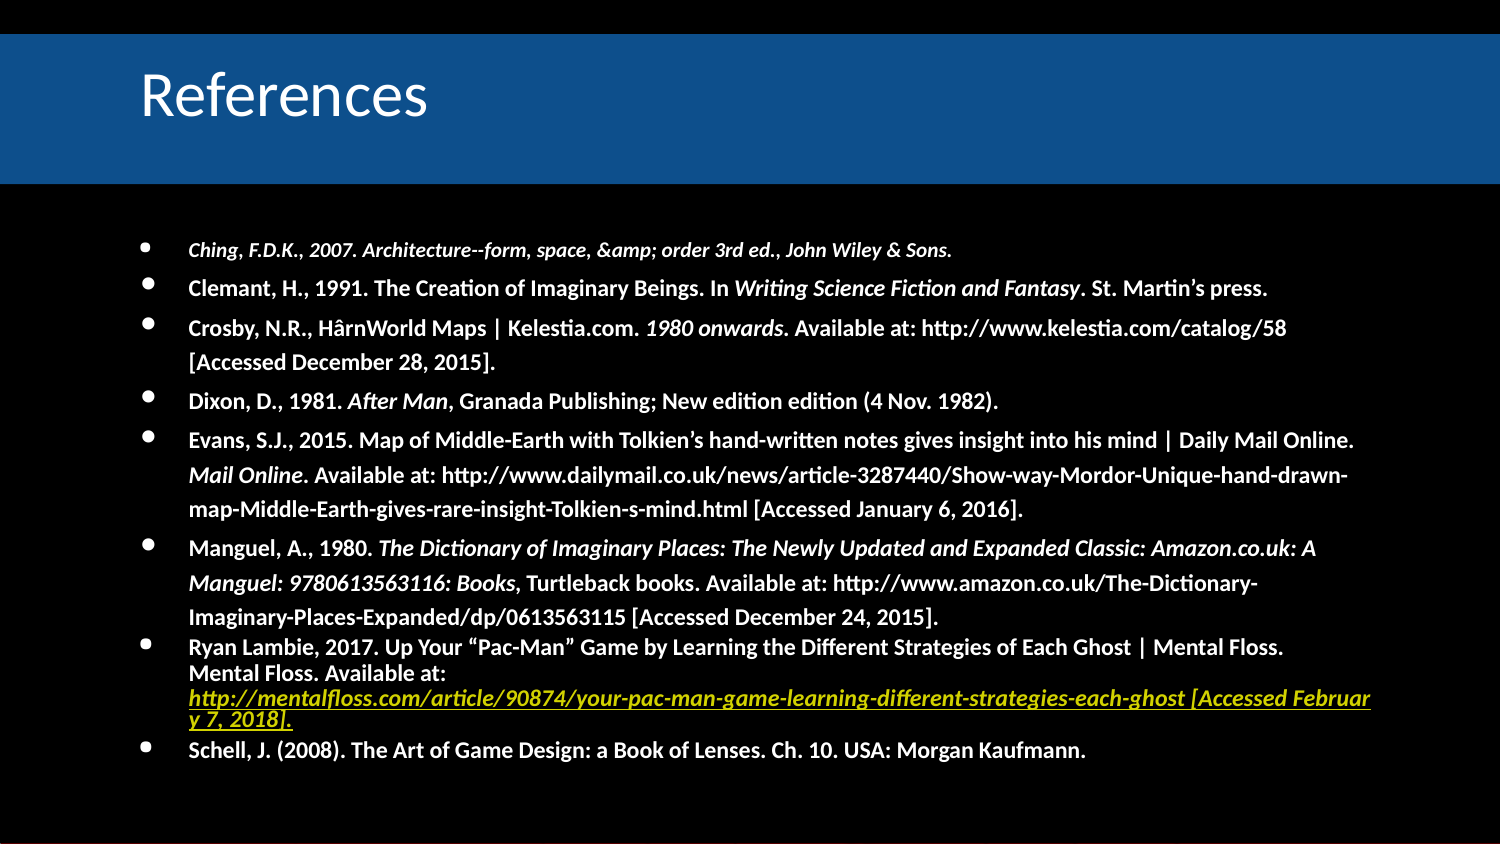

# References
Ching, F.D.K., 2007. Architecture--form, space, &amp; order 3rd ed., John Wiley & Sons.
Clemant, H., 1991. The Creation of Imaginary Beings. In Writing Science Fiction and Fantasy. St. Martin’s press.
Crosby, N.R., HârnWorld Maps | Kelestia.com. 1980 onwards. Available at: http://www.kelestia.com/catalog/58 [Accessed December 28, 2015].
Dixon, D., 1981. After Man, Granada Publishing; New edition edition (4 Nov. 1982).
Evans, S.J., 2015. Map of Middle-Earth with Tolkien’s hand-written notes gives insight into his mind | Daily Mail Online. Mail Online. Available at: http://www.dailymail.co.uk/news/article-3287440/Show-way-Mordor-Unique-hand-drawn-map-Middle-Earth-gives-rare-insight-Tolkien-s-mind.html [Accessed January 6, 2016].
Manguel, A., 1980. The Dictionary of Imaginary Places: The Newly Updated and Expanded Classic: Amazon.co.uk: A Manguel: 9780613563116: Books, Turtleback books. Available at: http://www.amazon.co.uk/The-Dictionary-Imaginary-Places-Expanded/dp/0613563115 [Accessed December 24, 2015].
Ryan Lambie, 2017. Up Your “Pac-Man” Game by Learning the Different Strategies of Each Ghost | Mental Floss. Mental Floss. Available at: http://mentalfloss.com/article/90874/your-pac-man-game-learning-different-strategies-each-ghost [Accessed February 7, 2018].
Schell, J. (2008). The Art of Game Design: a Book of Lenses. Ch. 10. USA: Morgan Kaufmann.